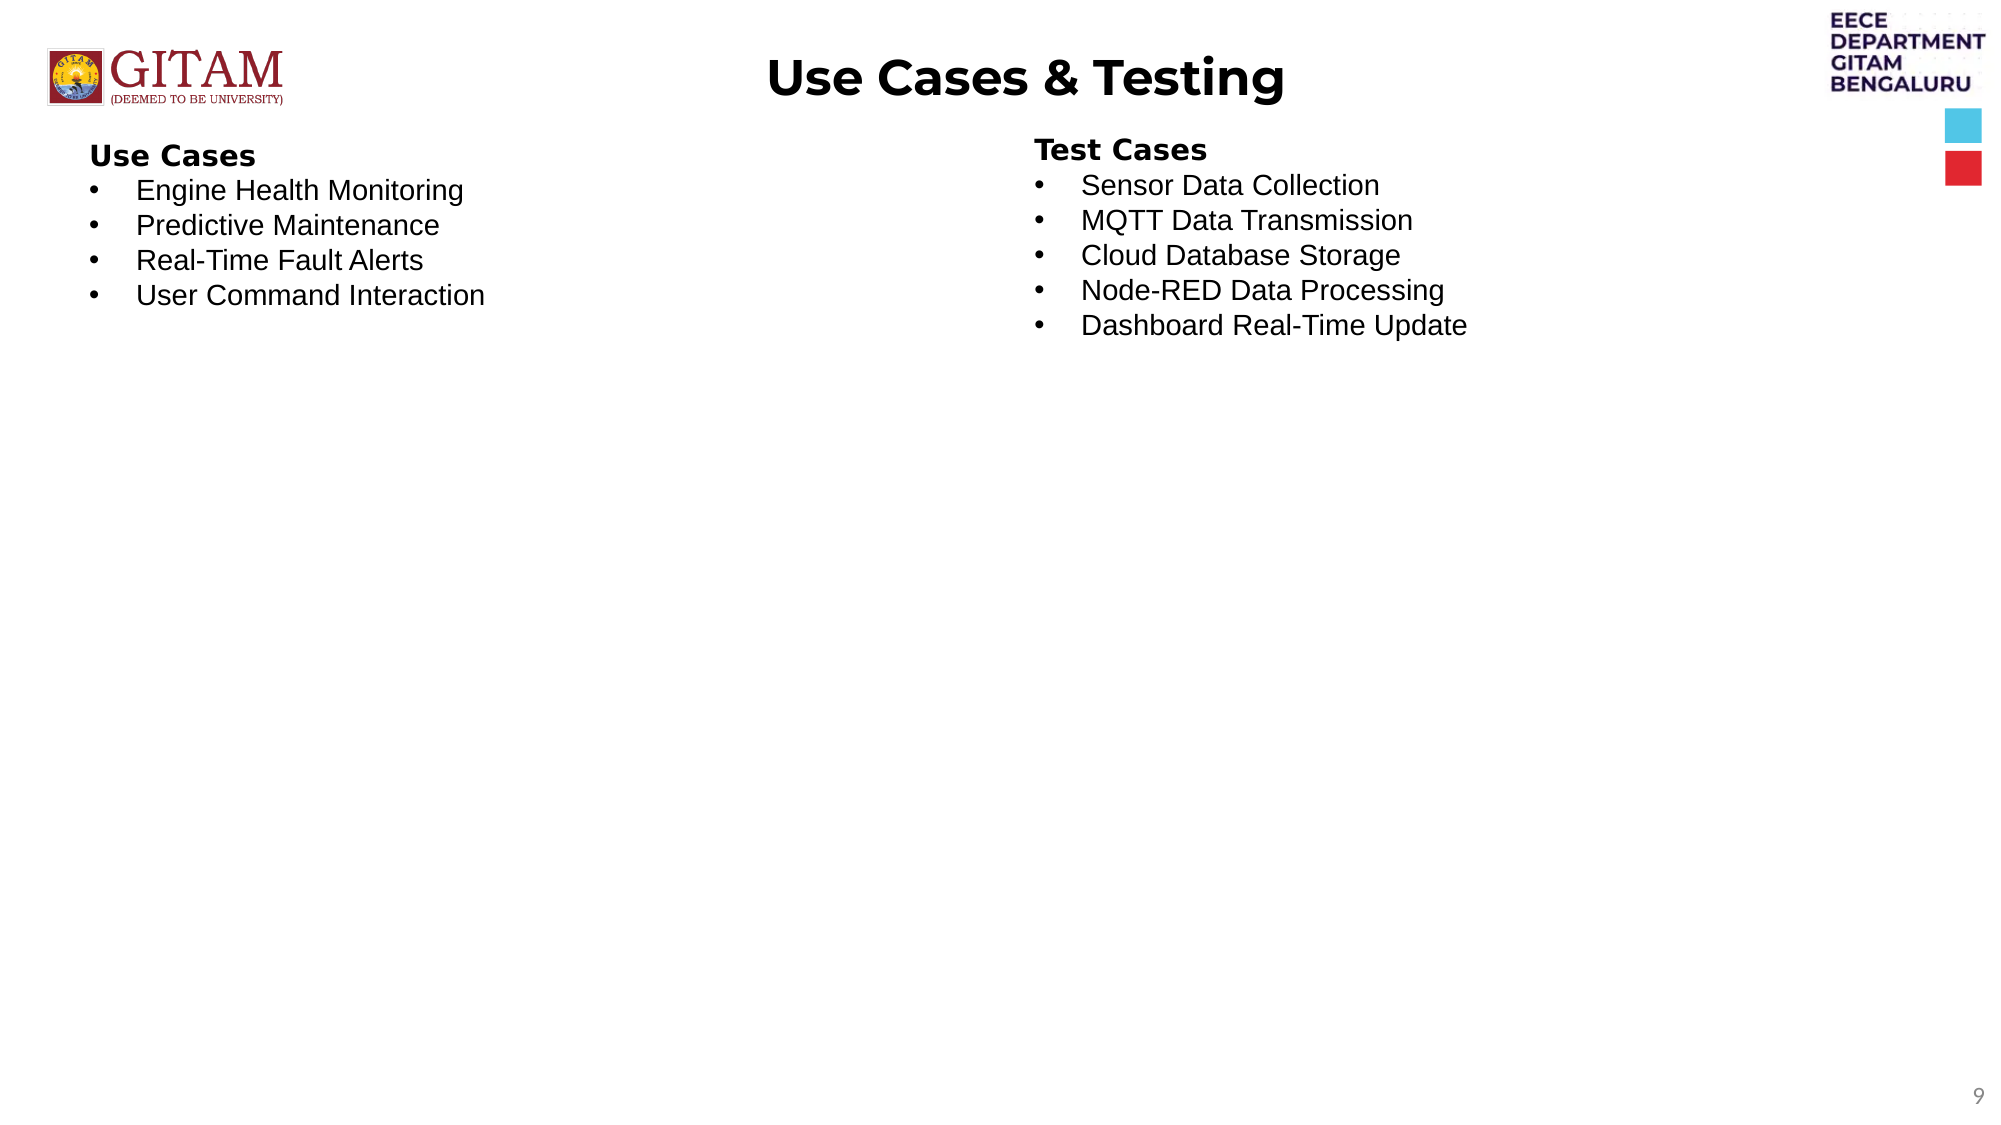

Use Cases & Testing
Test Cases
Sensor Data Collection
MQTT Data Transmission
Cloud Database Storage
Node-RED Data Processing
Dashboard Real-Time Update
Use Cases
Engine Health Monitoring
Predictive Maintenance
Real-Time Fault Alerts
User Command Interaction

9